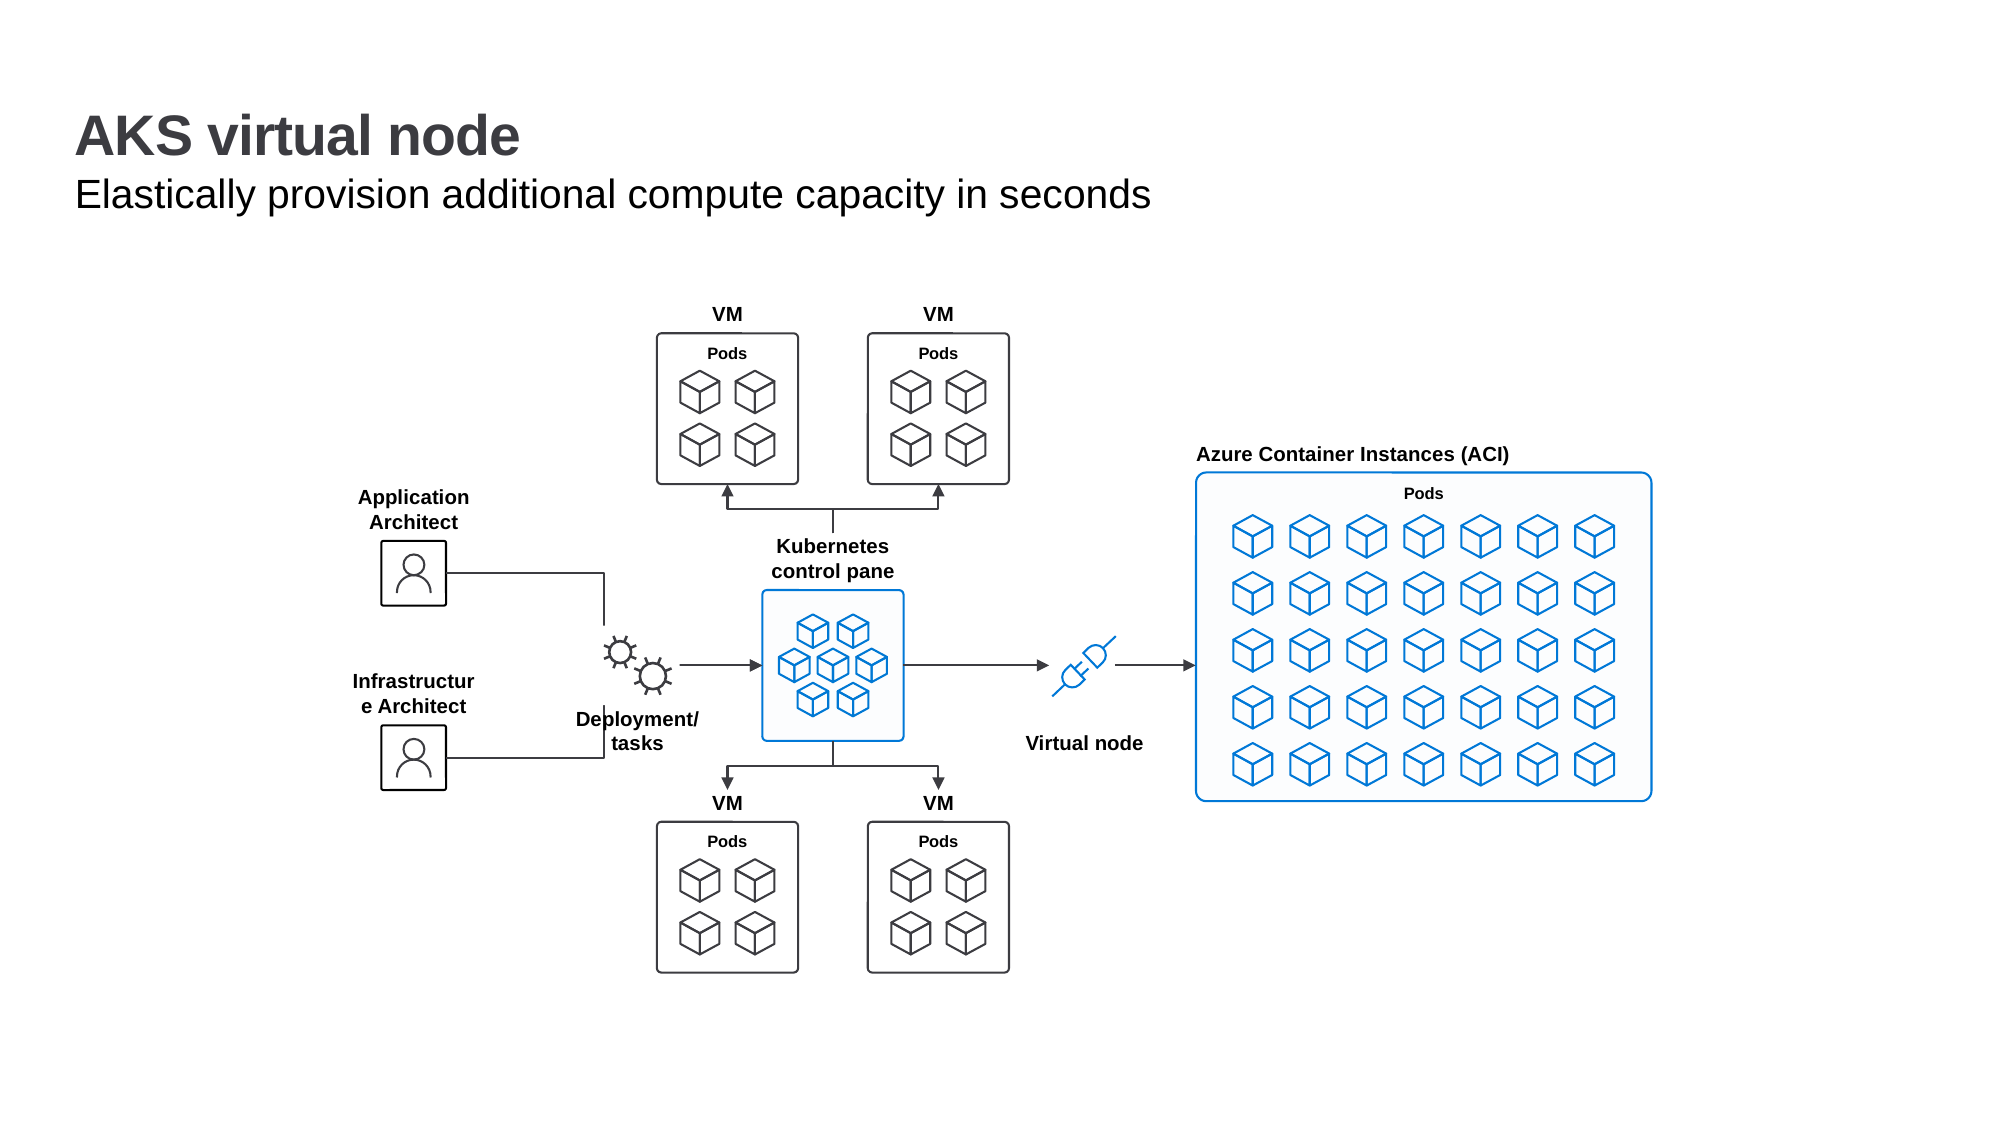

# AKS virtual node
Elastically provision additional compute capacity in seconds
VM

Pods

VM

Pods

Azure Container Instances (ACI)

Pods
Application Architect

Infrastructure Architect

Kubernetes control pane

Deployment/tasks
Virtual node
VM

Pods

VM

Pods